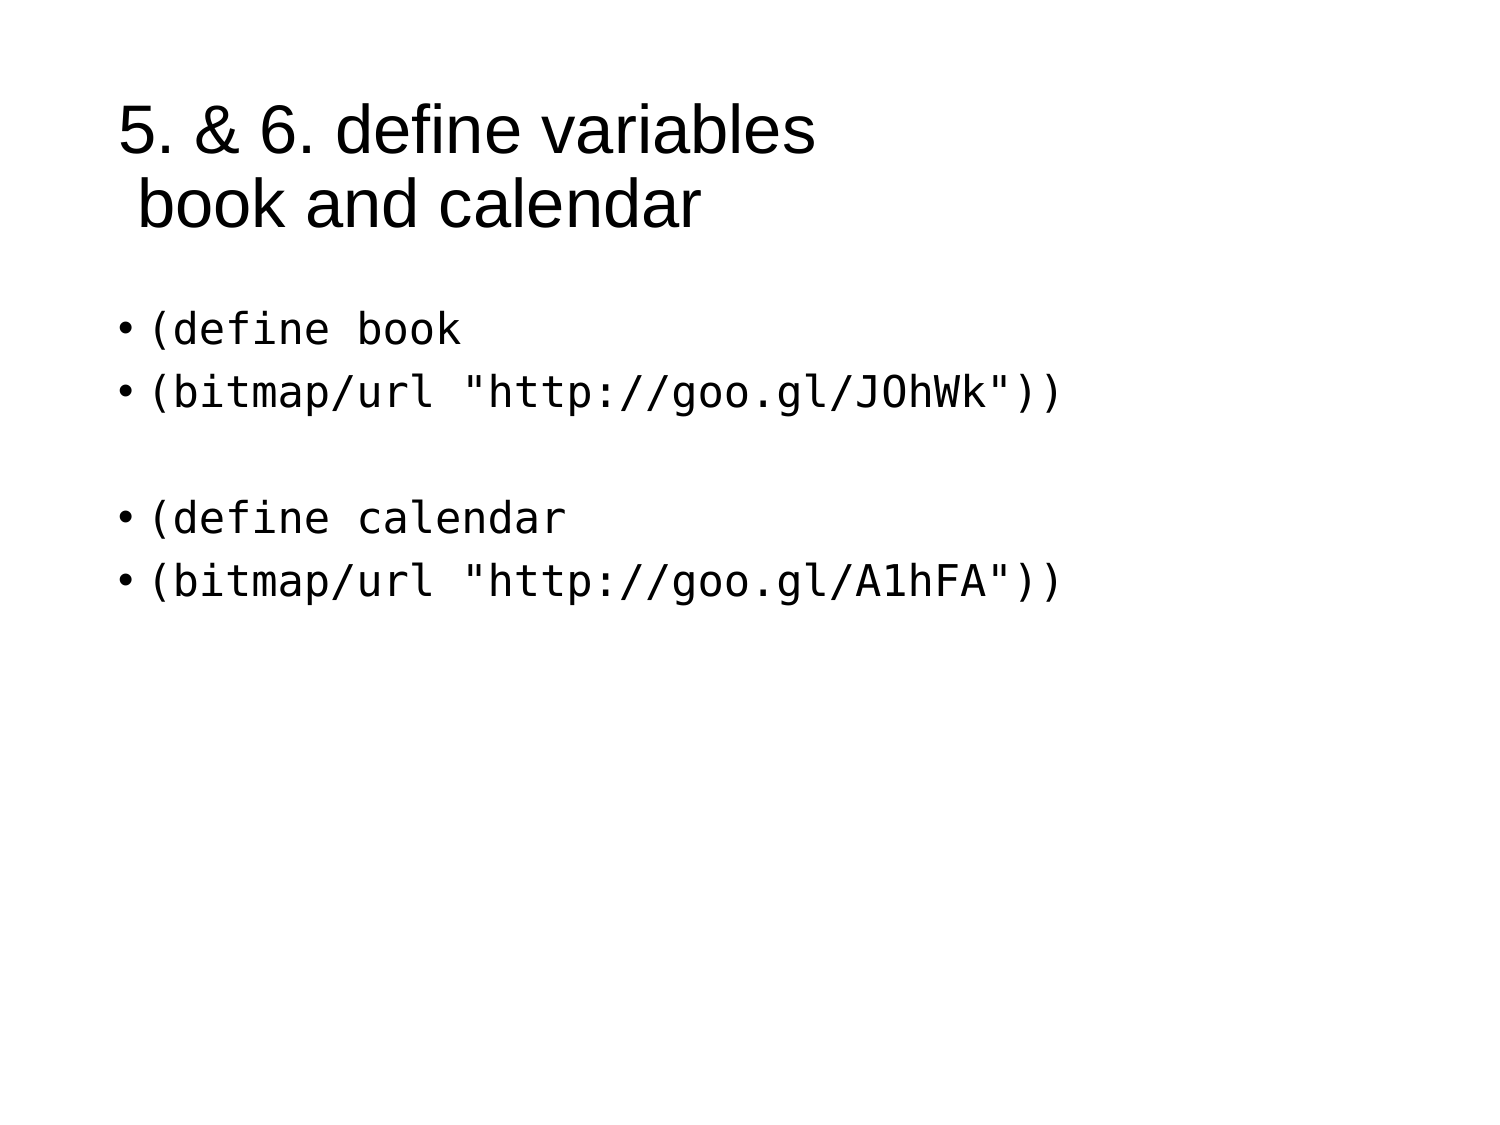

# 5. & 6. define variables
 book and calendar
(define book
(bitmap/url "http://goo.gl/JOhWk"))

(define calendar
(bitmap/url "http://goo.gl/A1hFA"))